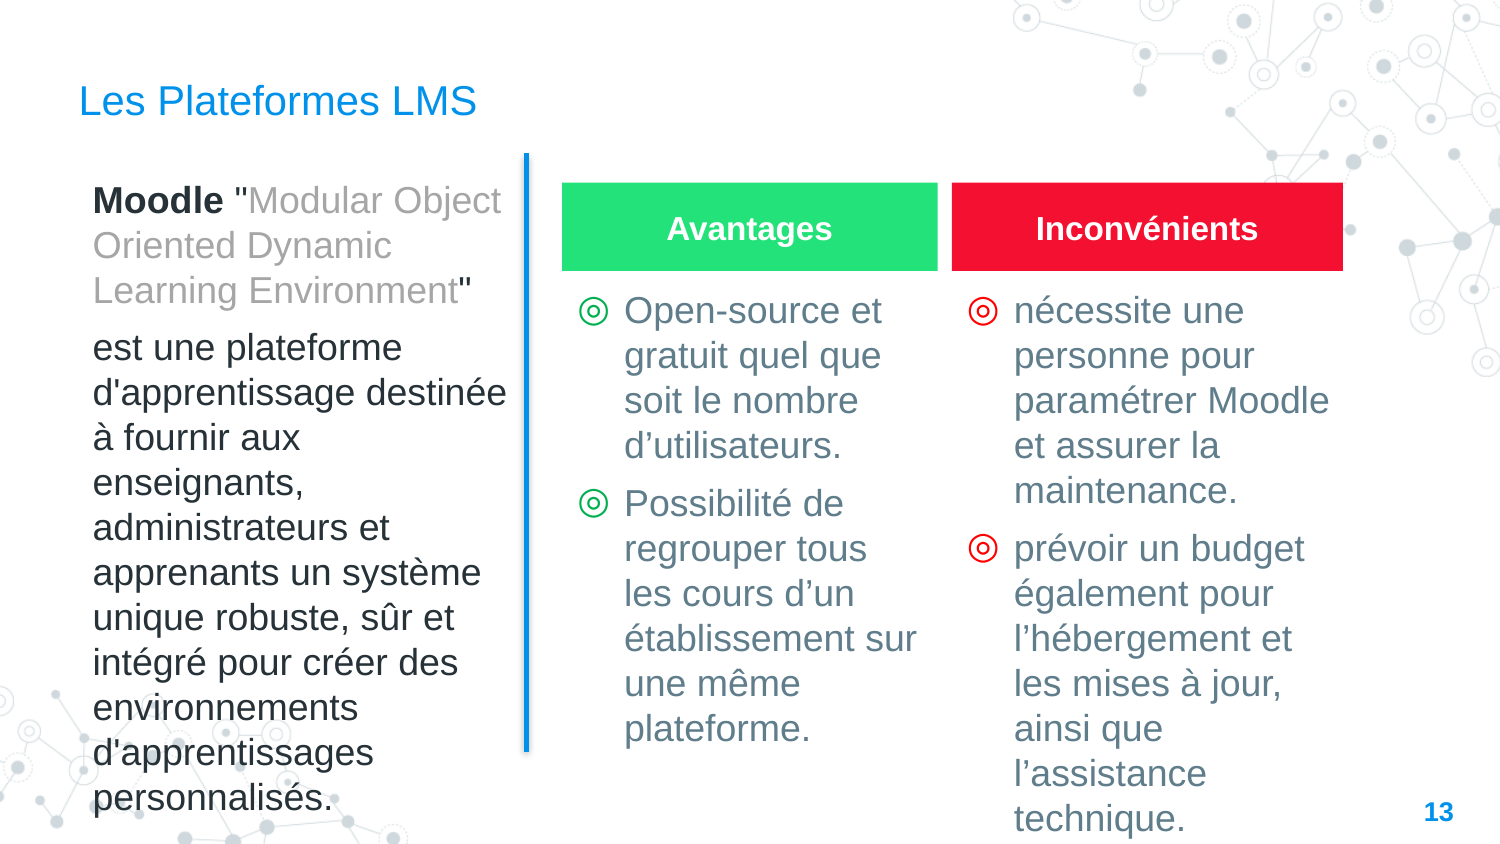

# Les Plateformes LMS
Moodle "Modular Object Oriented Dynamic Learning Environment"
est une plateforme d'apprentissage destinée à fournir aux enseignants, administrateurs et apprenants un système unique robuste, sûr et intégré pour créer des environnements d'apprentissages personnalisés.
Avantages
Inconvénients
Open-source et gratuit quel que soit le nombre d’utilisateurs.
Possibilité de regrouper tous les cours d’un établissement sur une même plateforme.
nécessite une personne pour paramétrer Moodle et assurer la maintenance.
prévoir un budget également pour l’hébergement et les mises à jour, ainsi que l’assistance technique.
13